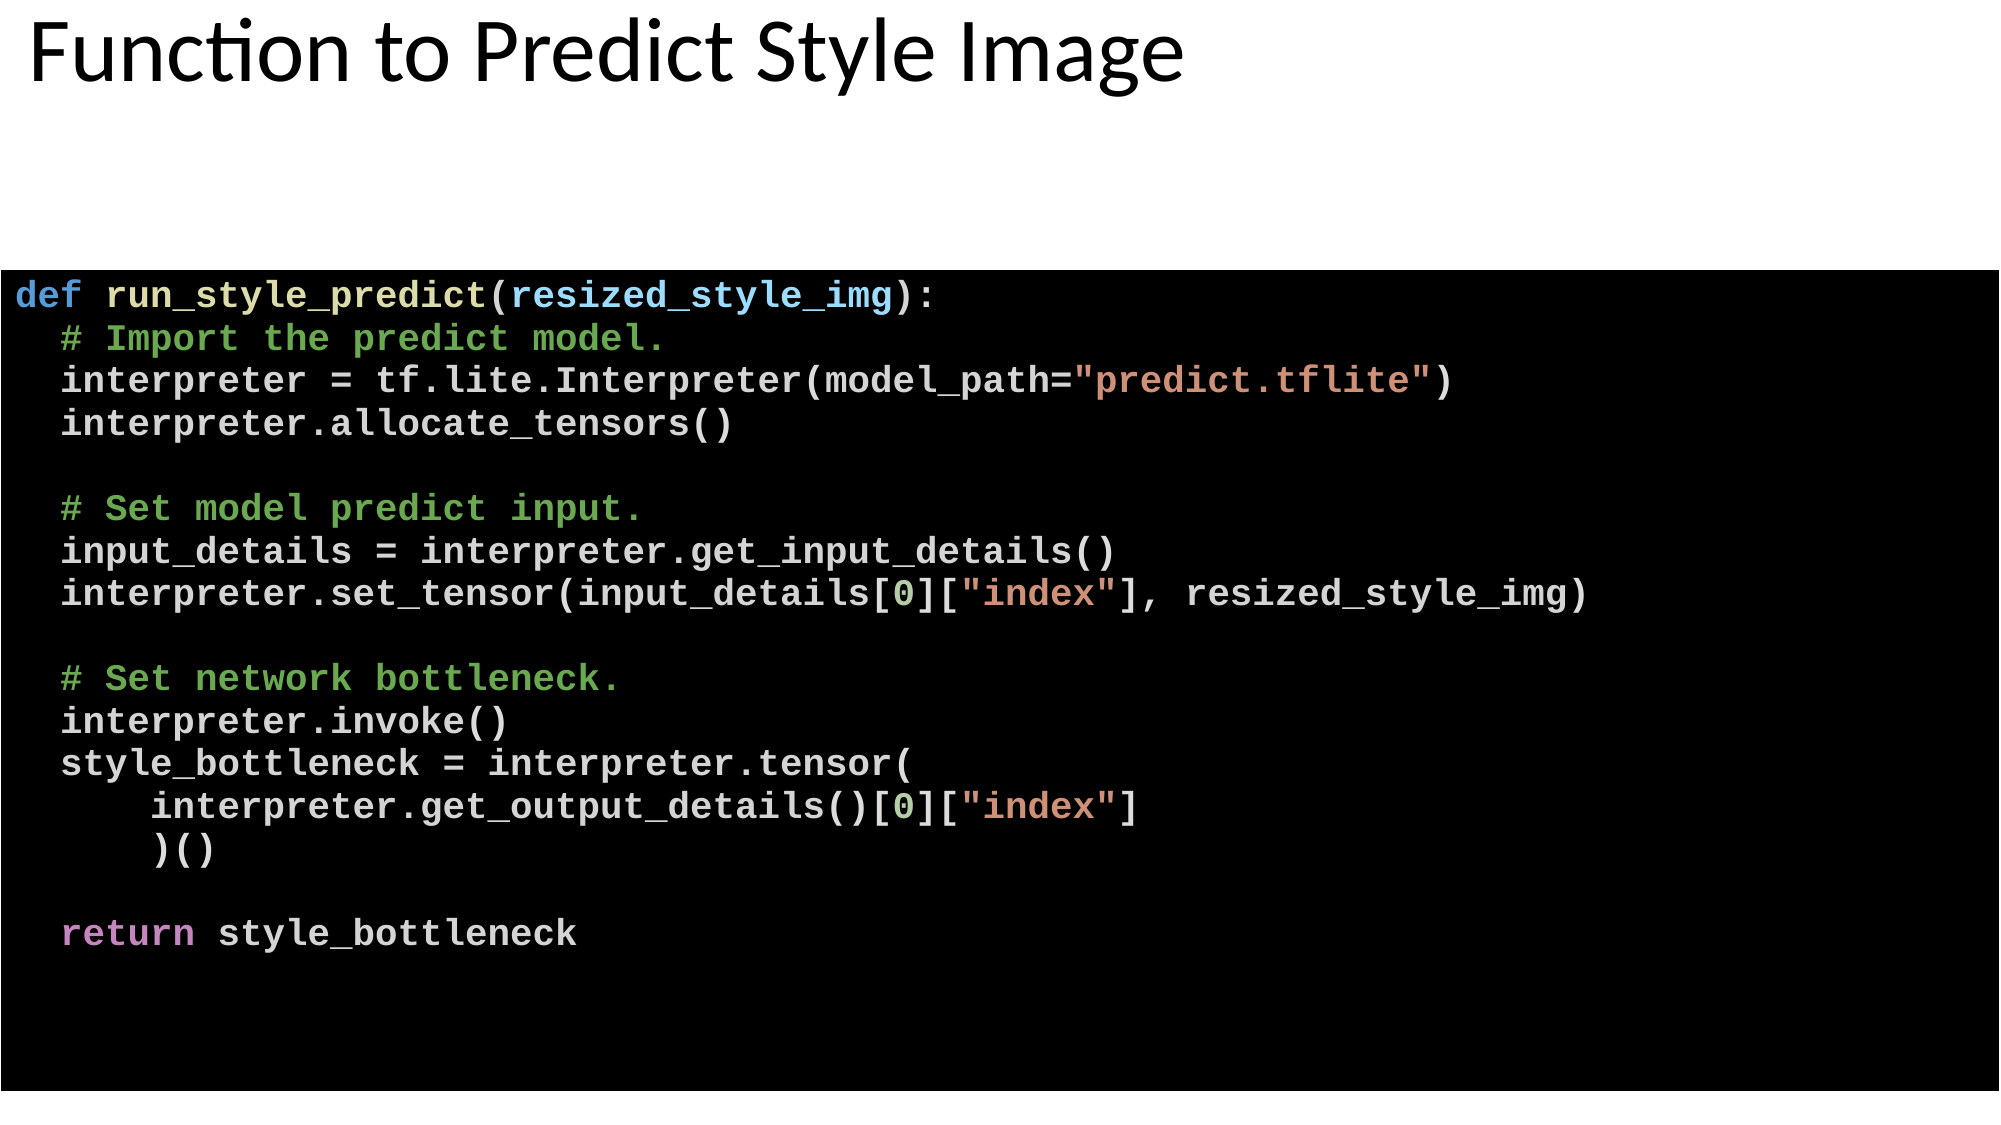

Function to Predict Style Image
| def run\_style\_predict(resized\_style\_img):   # Import the predict model.   interpreter = tf.lite.Interpreter(model\_path="predict.tflite")   interpreter.allocate\_tensors()   # Set model predict input.   input\_details = interpreter.get\_input\_details()   interpreter.set\_tensor(input\_details[0]["index"], resized\_style\_img) # Set network bottleneck.   interpreter.invoke()   style\_bottleneck = interpreter.tensor(       interpreter.get\_output\_details()[0]["index"]       )()   return style\_bottleneck |
| --- |
77